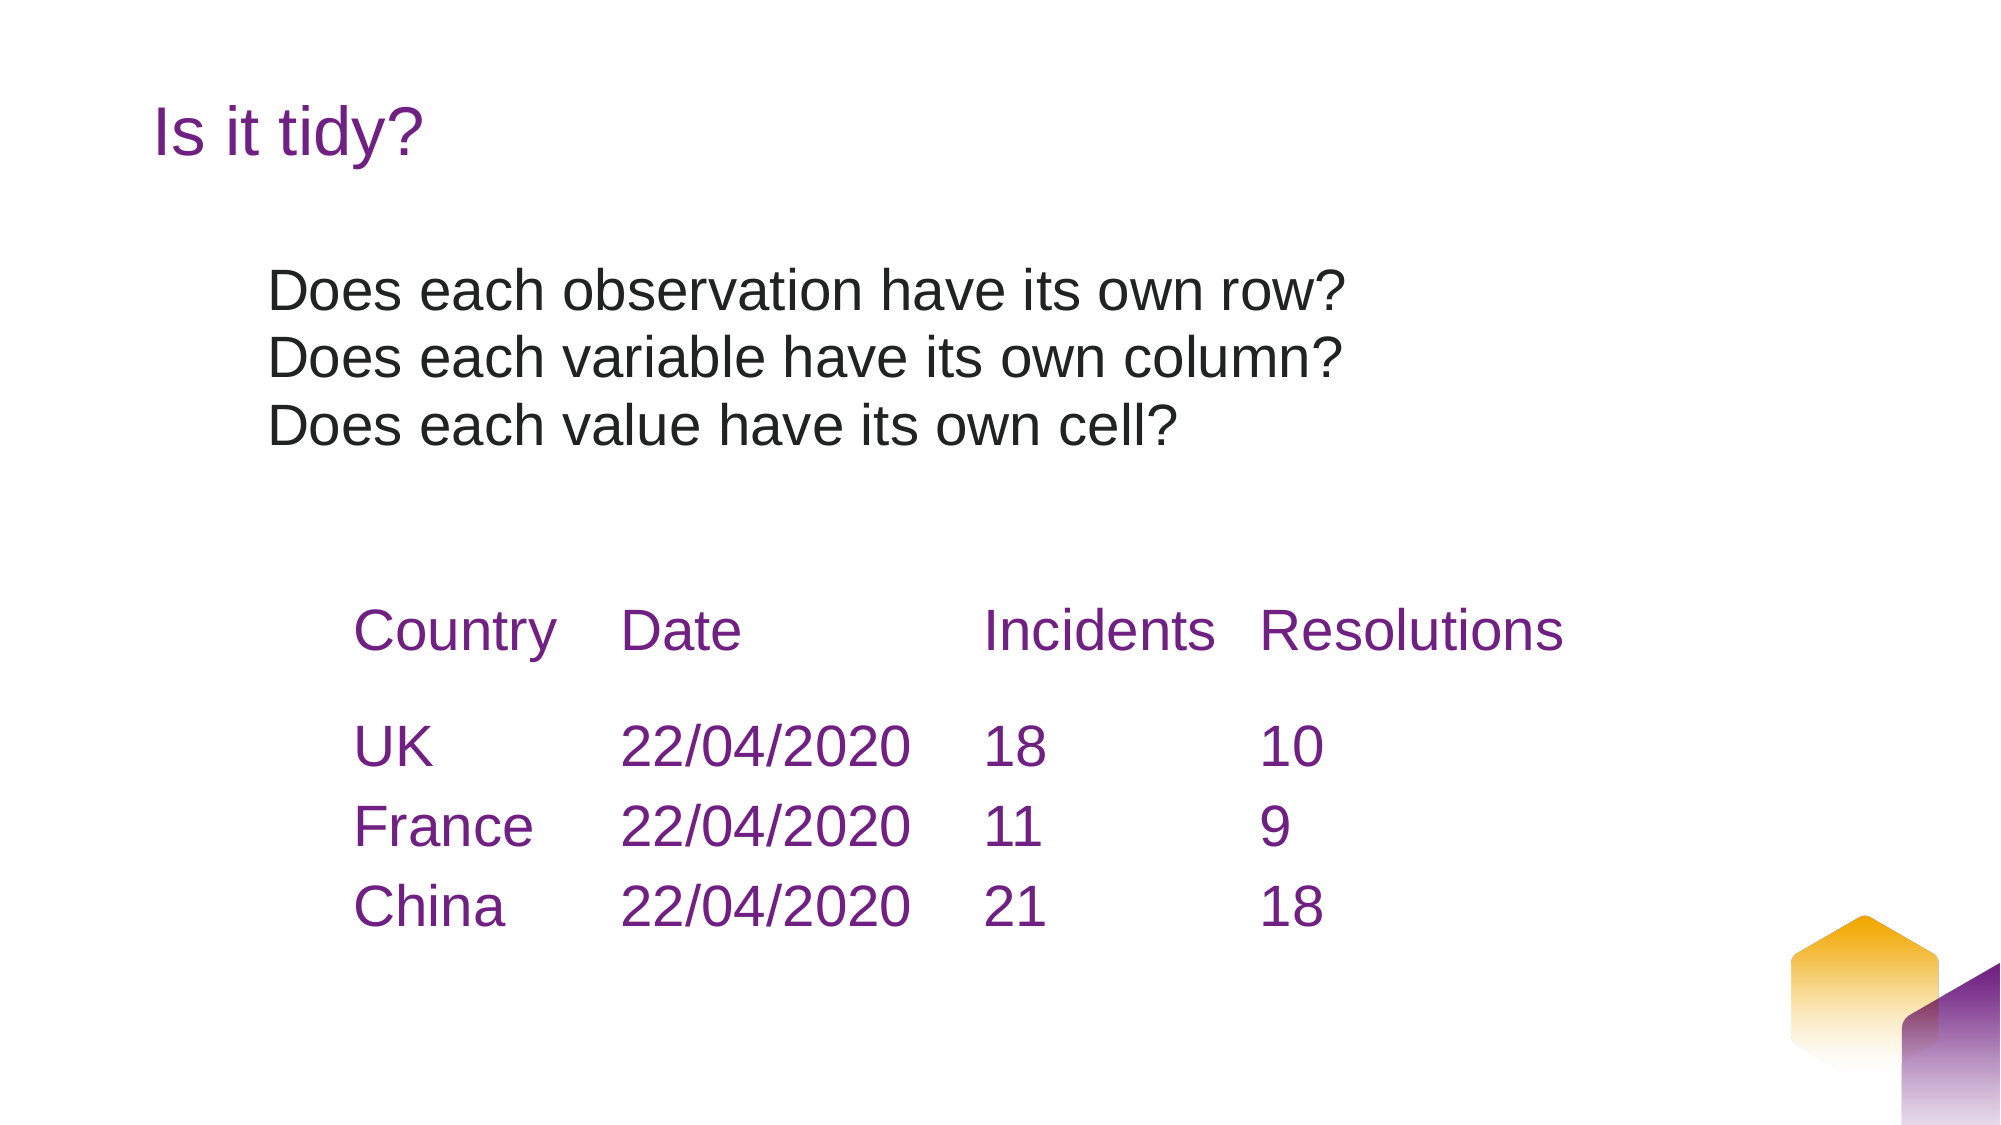

# Is it tidy?
Does each observation have its own row?
Does each variable have its own column?
Does each value have its own cell?

| Country | Date | Incidents | Resolutions |
| --- | --- | --- | --- |
| UK | 22/04/2020 | 18 | 10 |
| France | 22/04/2020 | 11 | 9 |
| China | 22/04/2020 | 21 | 18 |